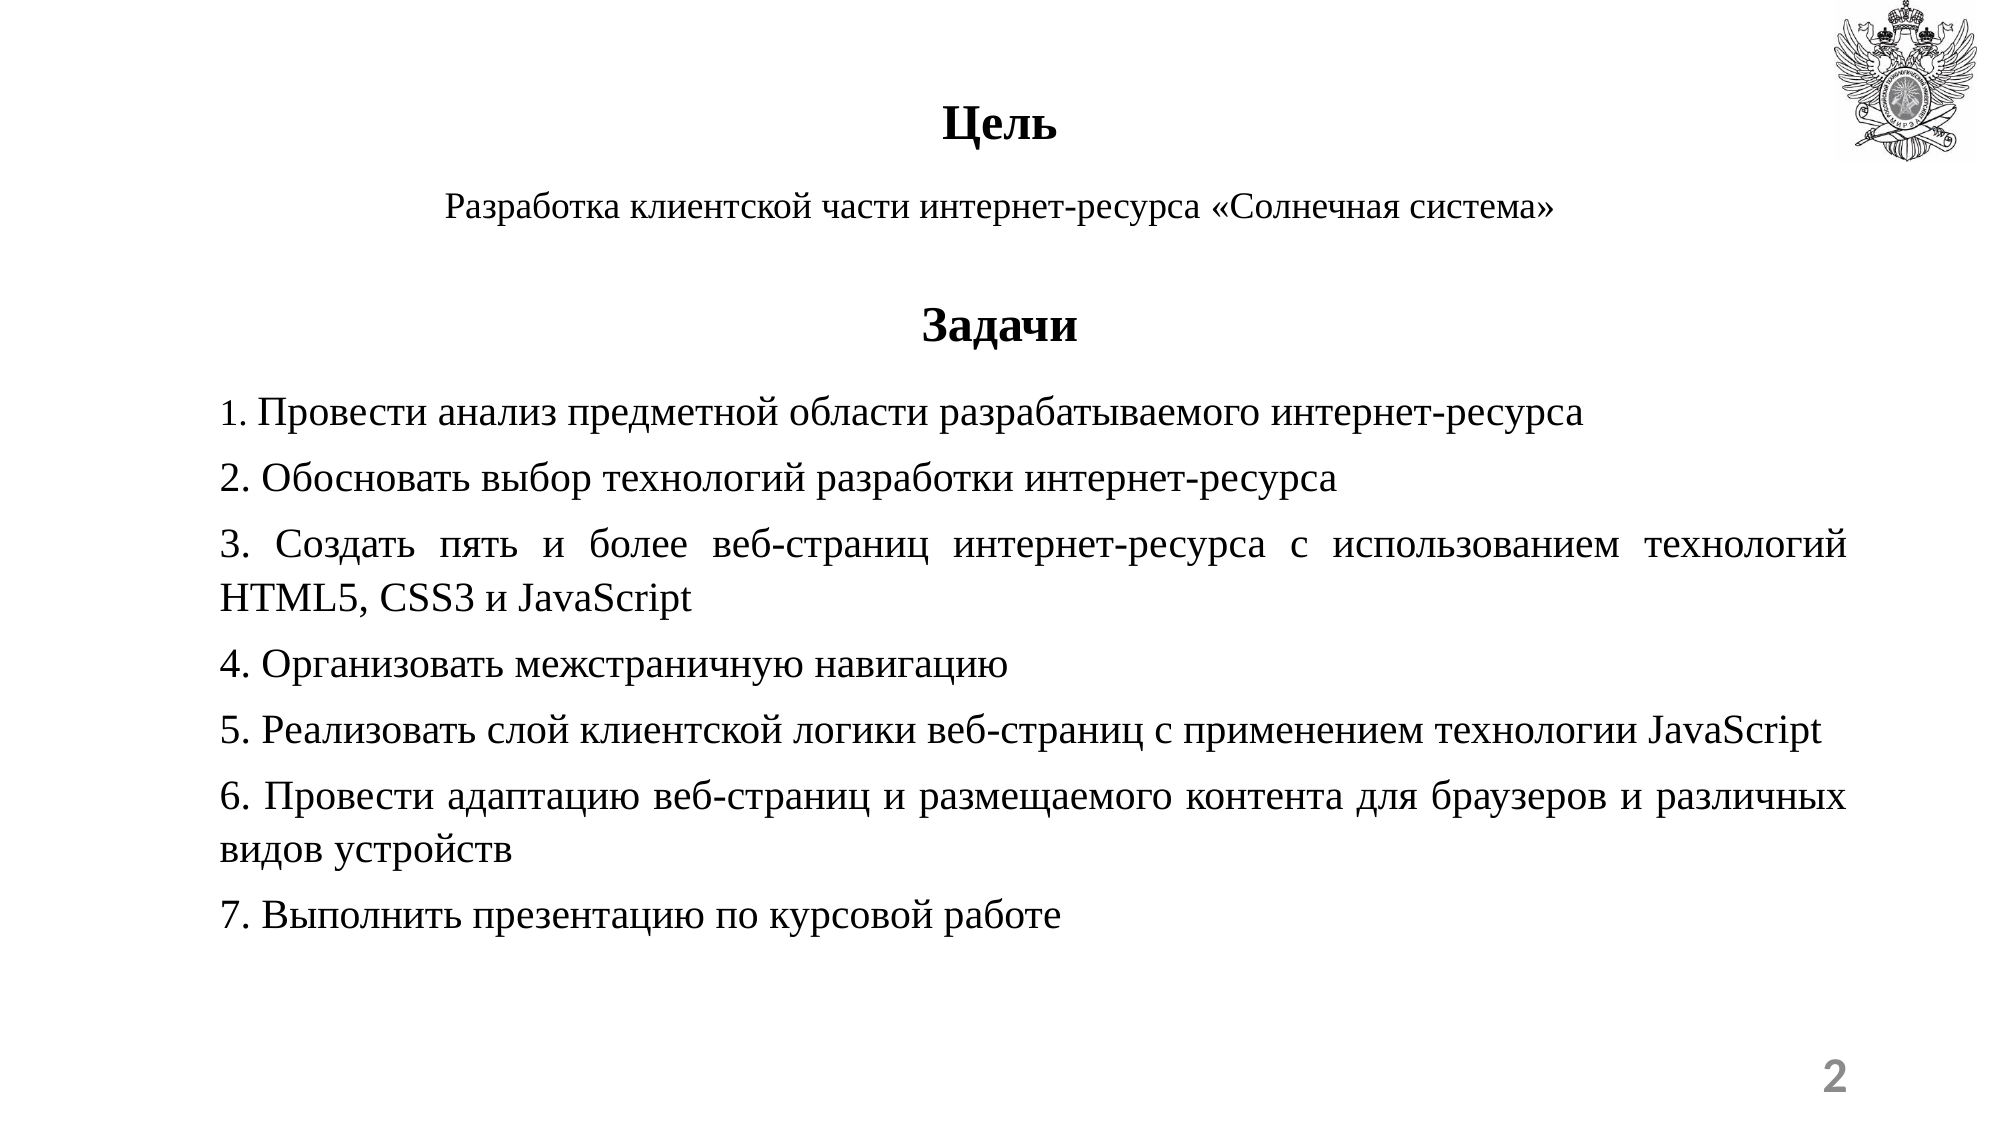

Цель
Разработка клиентской части интернет-ресурса «Солнечная система»
Задачи
1. Провести анализ предметной области разрабатываемого интернет-ресурса
2. Обосновать выбор технологий разработки интернет-ресурса
3. Создать пять и более веб-страниц интернет-ресурса с использованием технологий HTML5, CSS3 и JavaScript
4. Организовать межстраничную навигацию
5. Реализовать слой клиентской логики веб-страниц с применением технологии JavaScript
6. Провести адаптацию веб-страниц и размещаемого контента для браузеров и различных видов устройств
7. Выполнить презентацию по курсовой работе
2